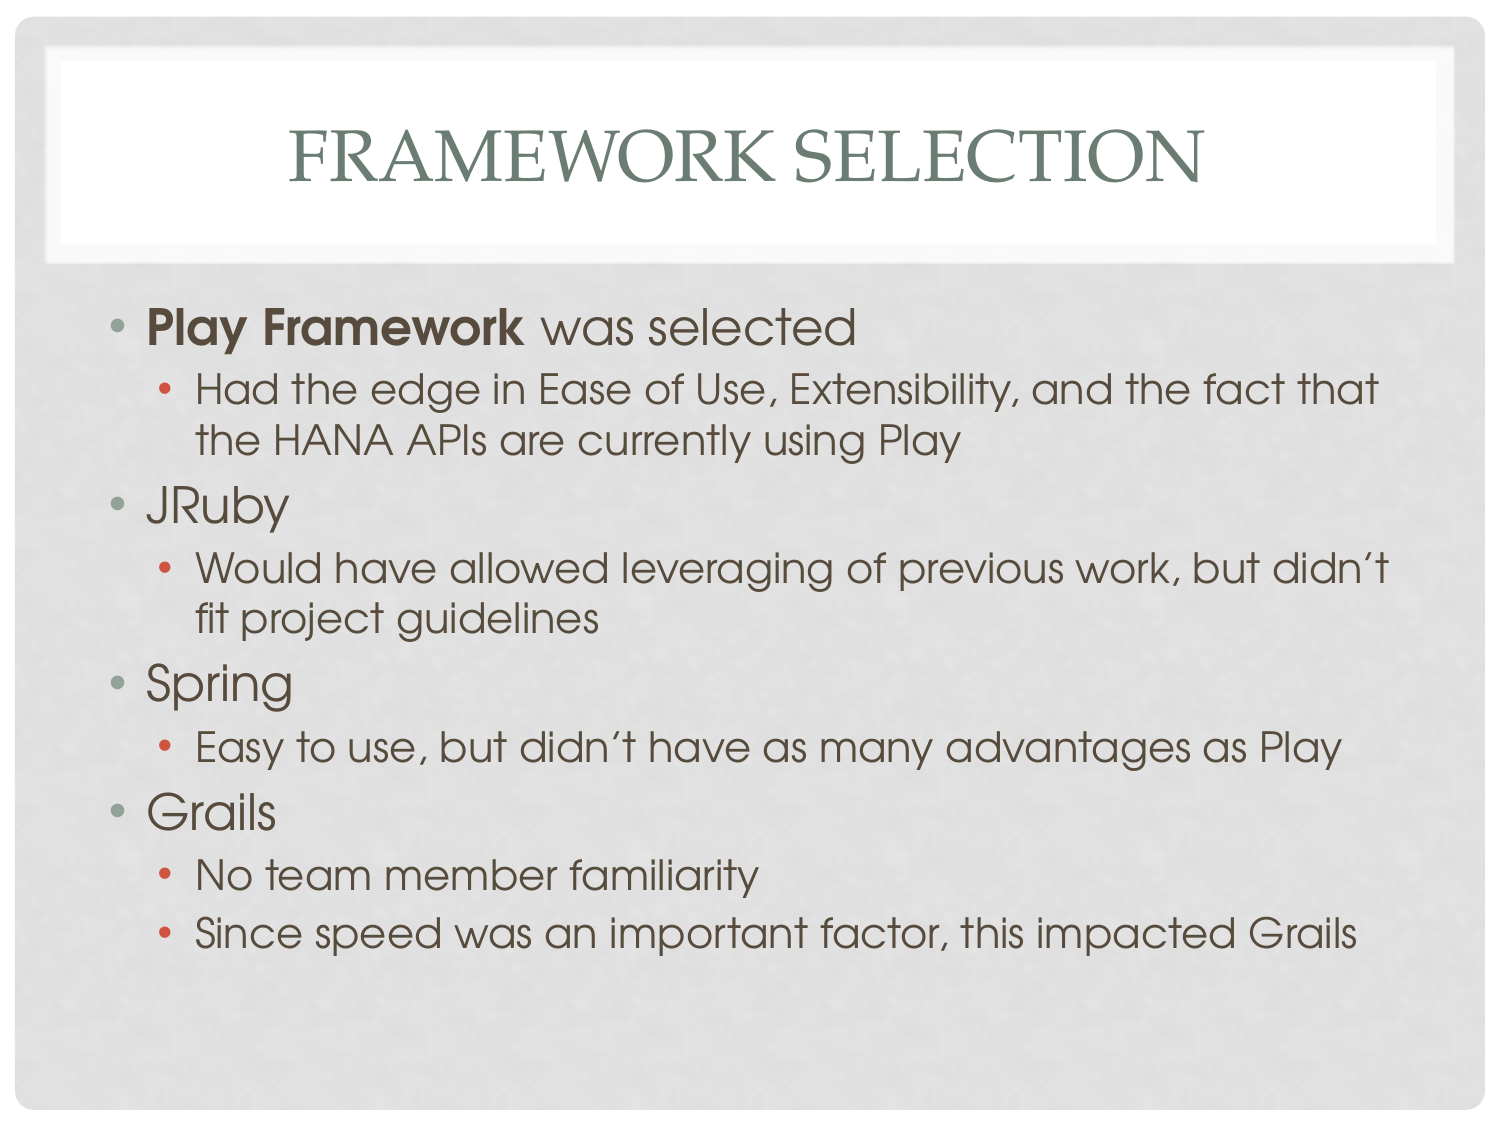

# Framework Selection
Play Framework was selected
Had the edge in Ease of Use, Extensibility, and the fact that the HANA APIs are currently using Play
JRuby
Would have allowed leveraging of previous work, but didn’t fit project guidelines
Spring
Easy to use, but didn’t have as many advantages as Play
Grails
No team member familiarity
Since speed was an important factor, this impacted Grails